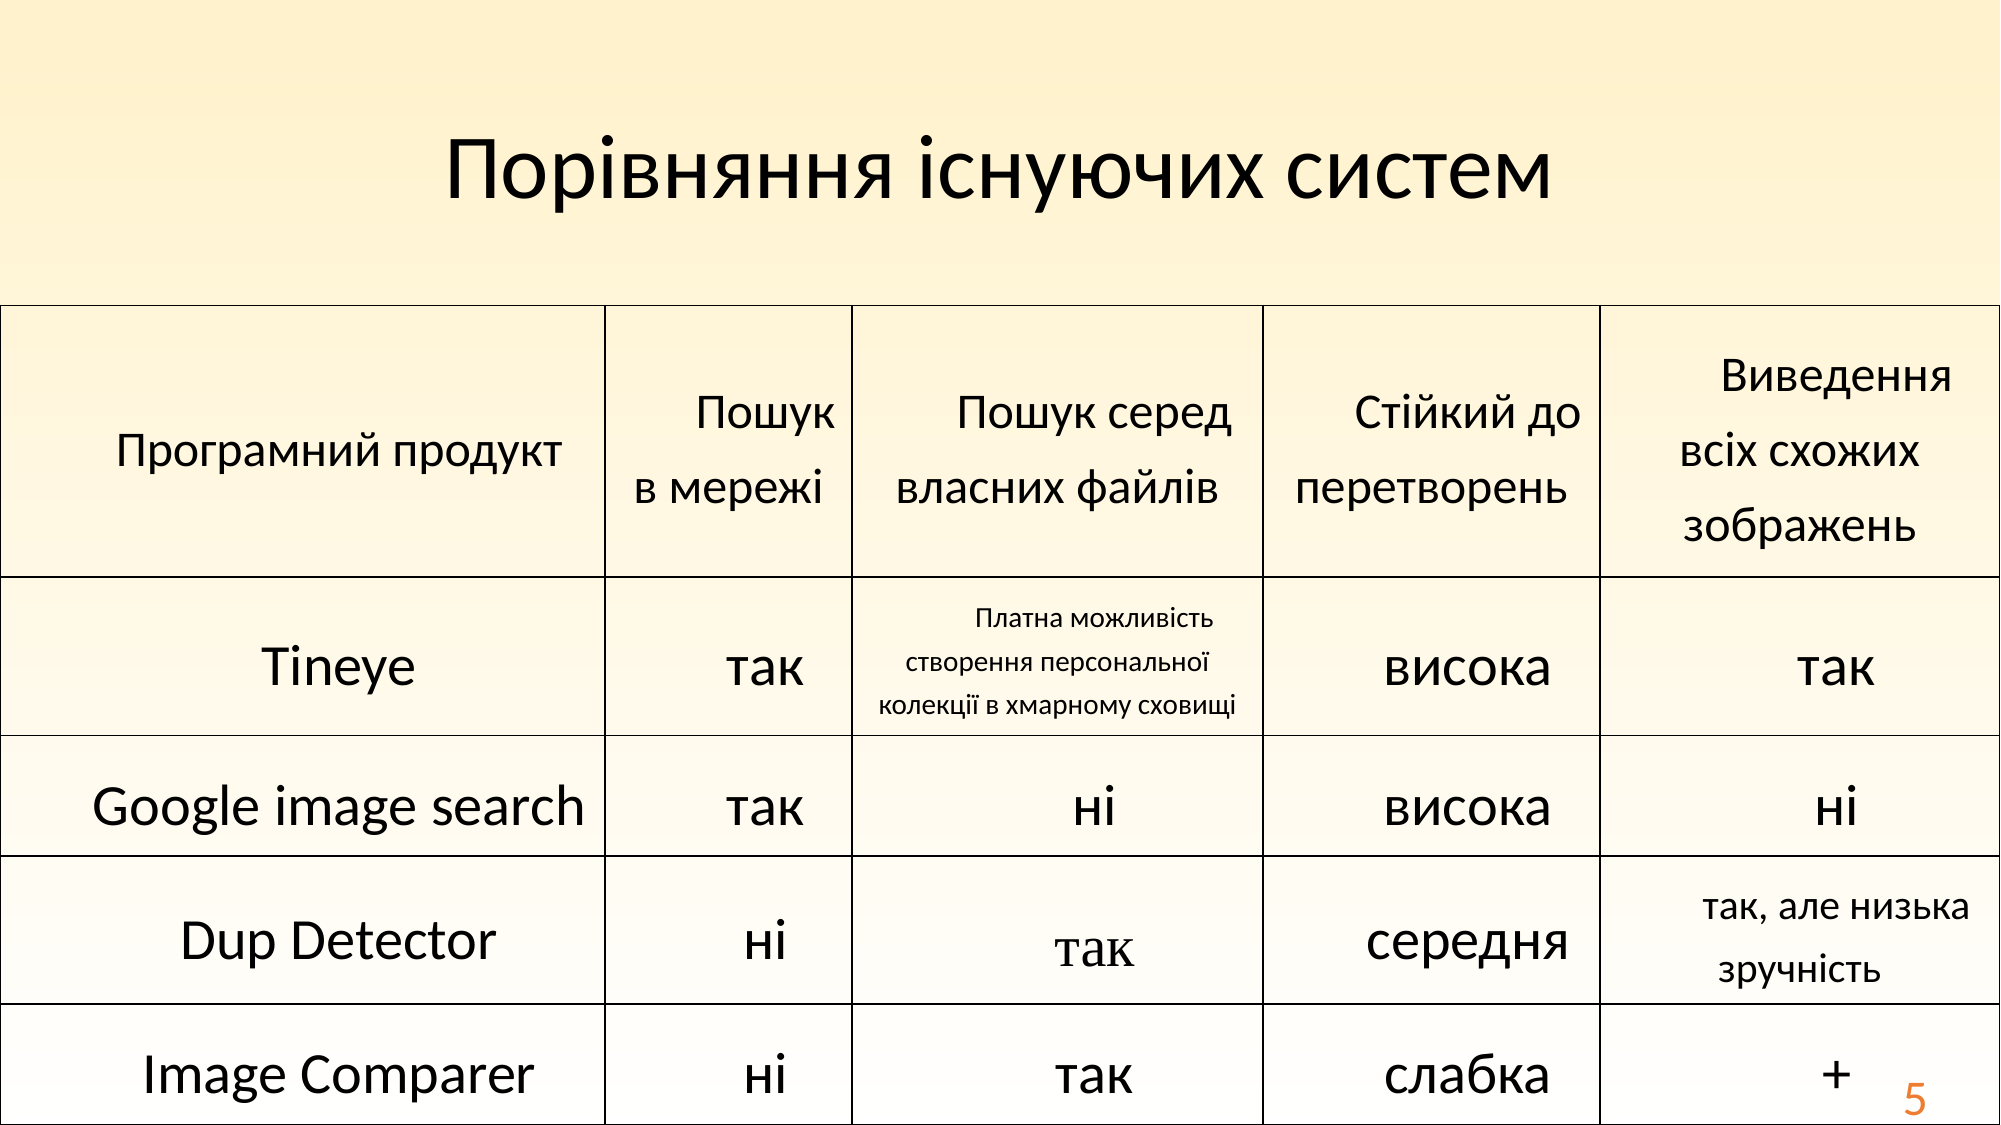

# Порівняння існуючих систем
| Програмний продукт | Пошук в мережі | Пошук серед власних файлів | Стійкий до перетворень | Виведення всіх схожих зображень |
| --- | --- | --- | --- | --- |
| Tineye | так | Платна можливість створення персональної колекції в хмарному сховищі | висока | так |
| Google image search | так | ні | висока | ні |
| Dup Detector | ні | так | середня | так, але низька зручність |
| Image Comparer | ні | так | слабка | + |
5